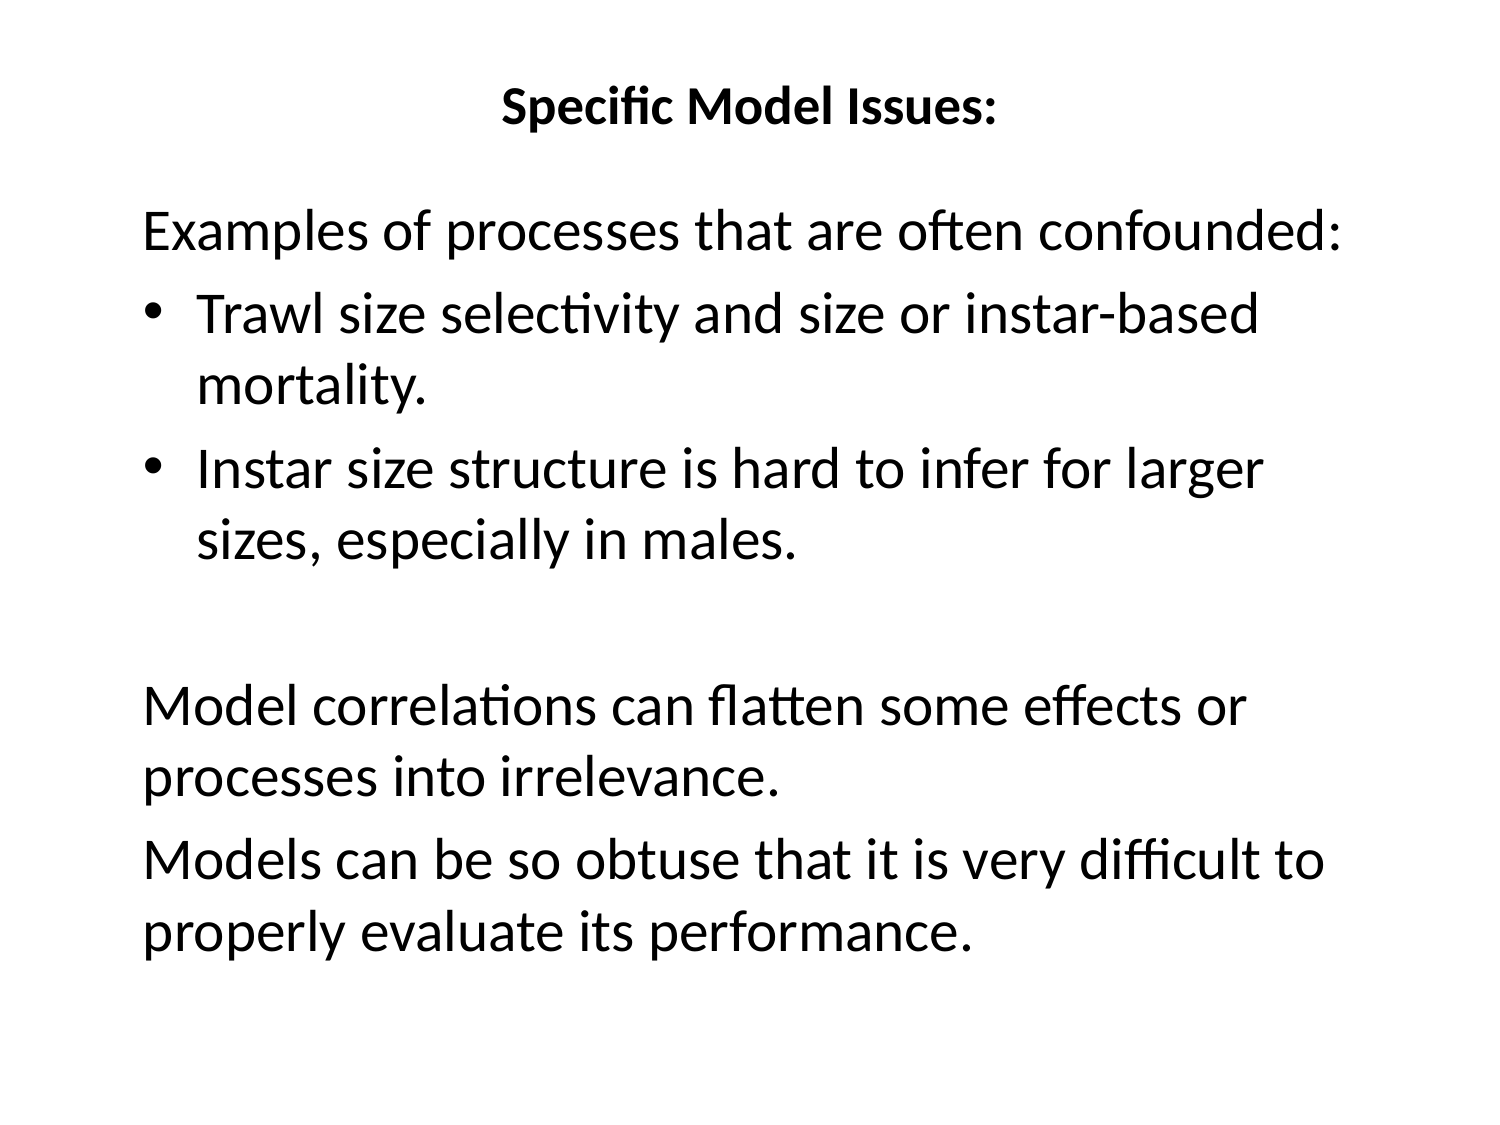

# Specific Model Issues:
Examples of processes that are often confounded:
Trawl size selectivity and size or instar-based mortality.
Instar size structure is hard to infer for larger sizes, especially in males.

Model correlations can flatten some effects or processes into irrelevance.
Models can be so obtuse that it is very difficult to properly evaluate its performance.